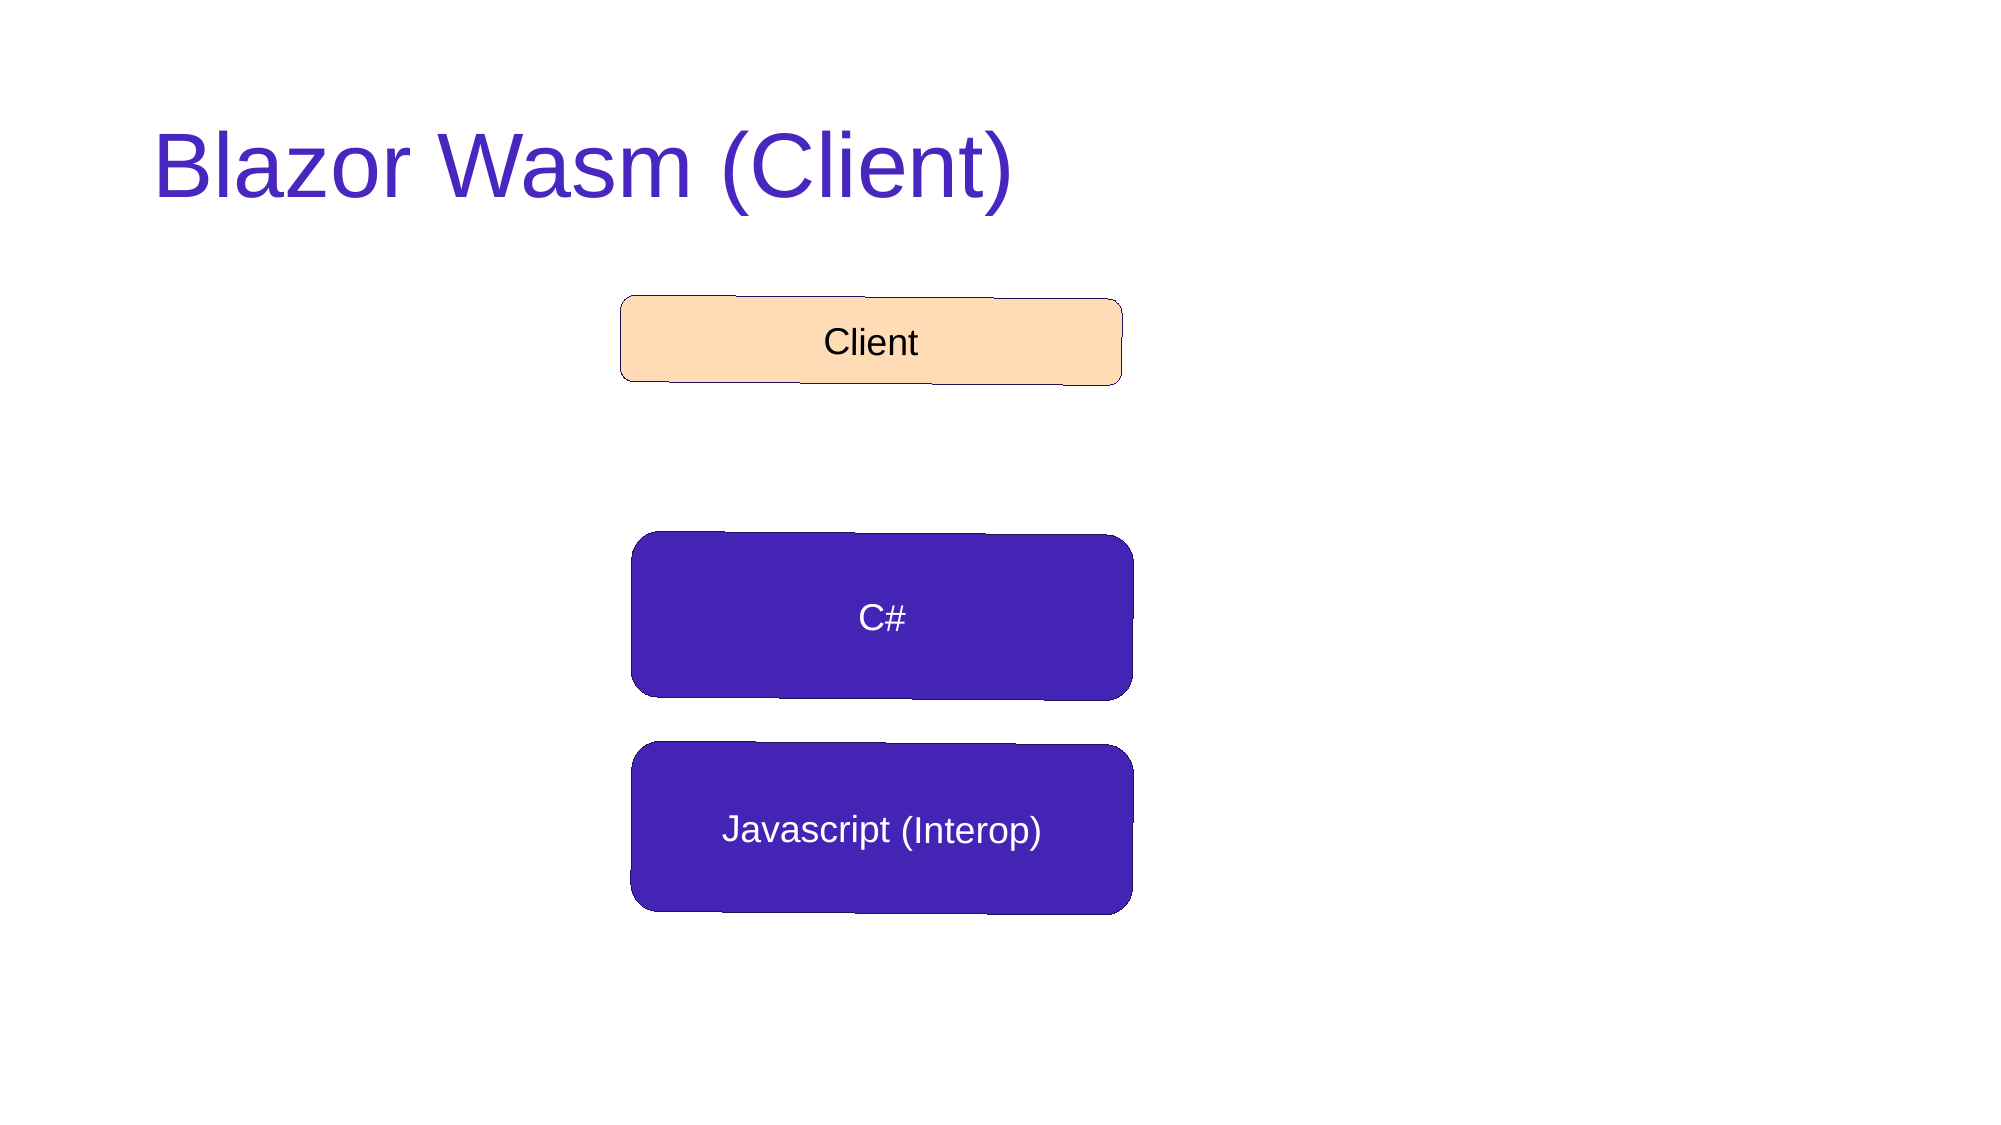

# Blazor Wasm (Client)
Client
C#
Javascript (Interop)